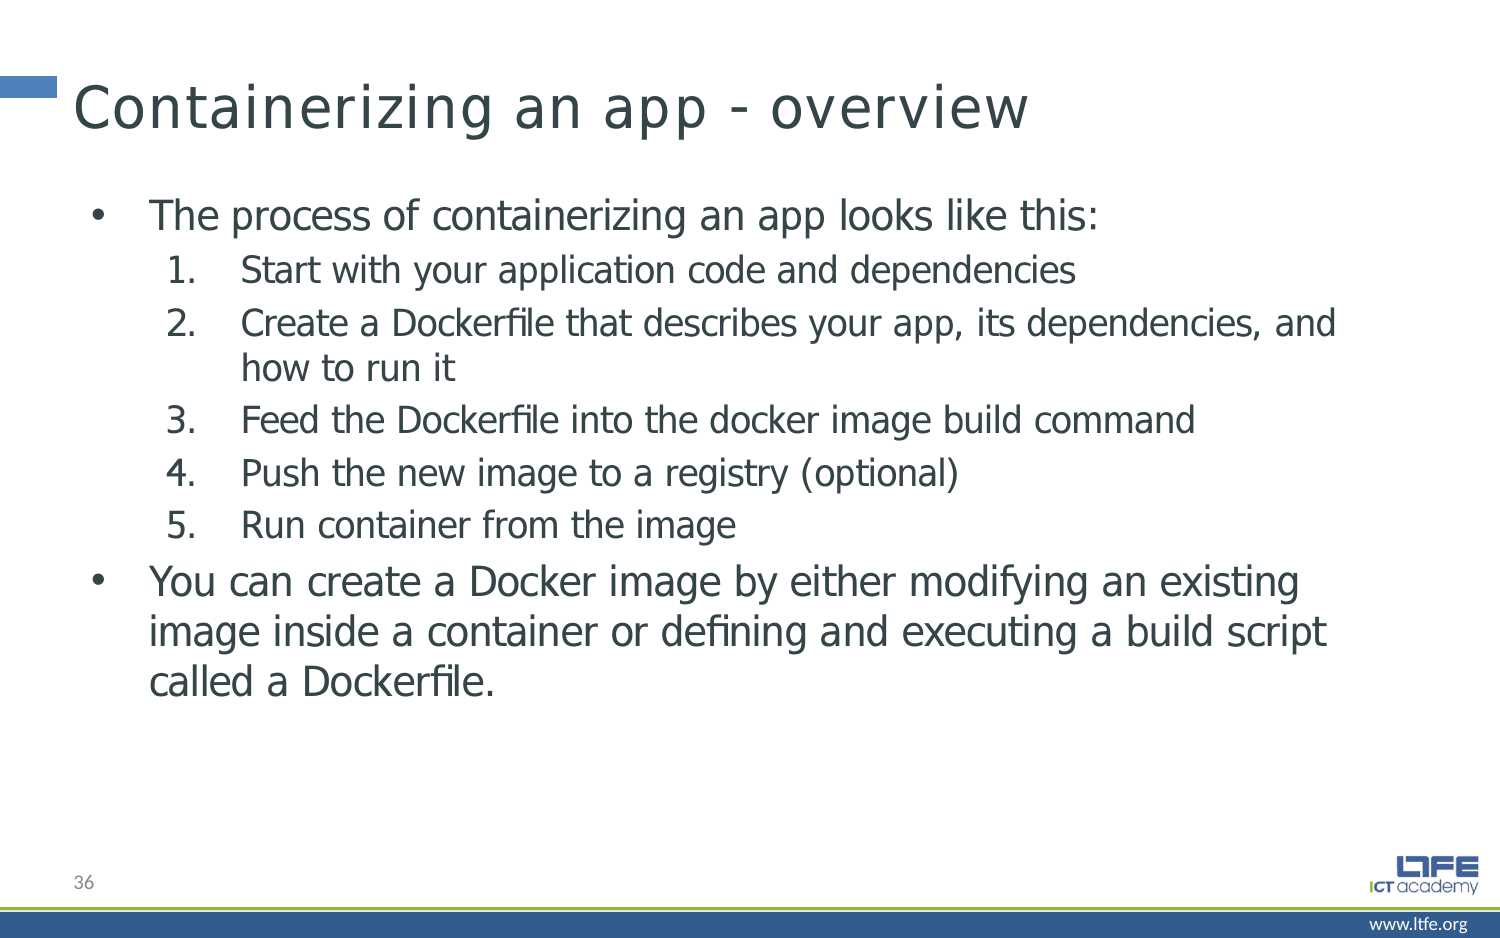

# Containerizing an app - overview
The process of containerizing an app looks like this:
Start with your application code and dependencies
Create a Dockerfile that describes your app, its dependencies, and how to run it
Feed the Dockerfile into the docker image build command
Push the new image to a registry (optional)
Run container from the image
You can create a Docker image by either modifying an existing image inside a container or defining and executing a build script called a Dockerfile.
36